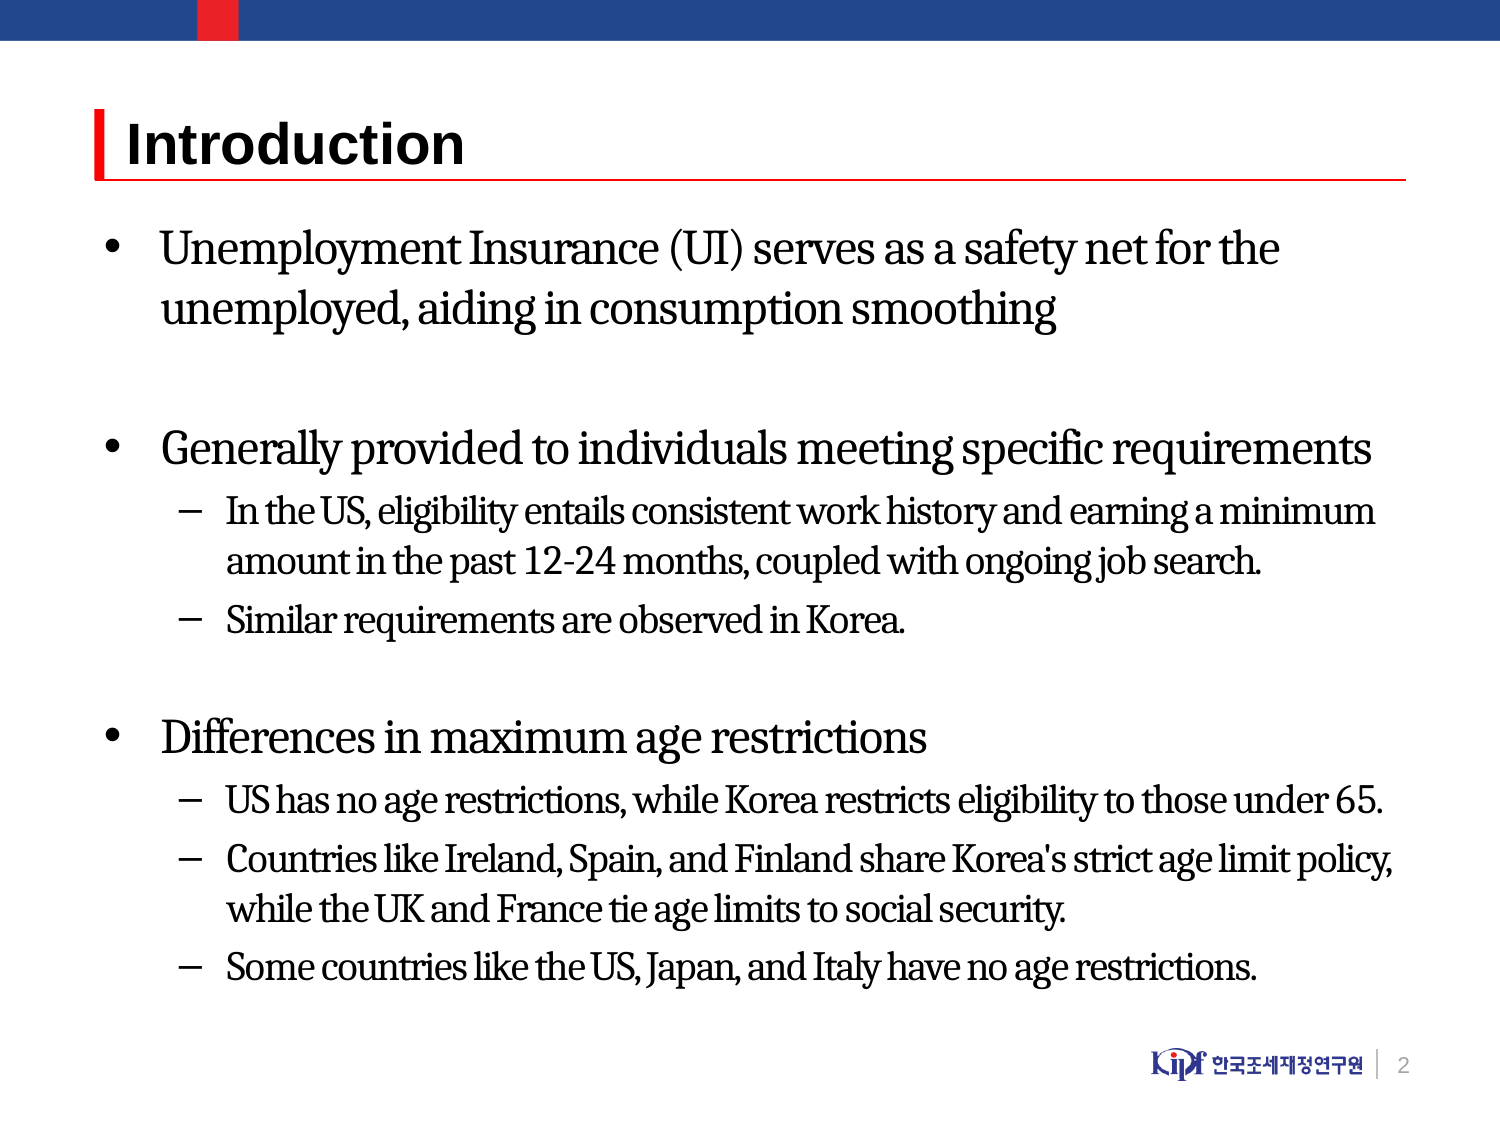

# Introduction
Unemployment Insurance (UI) serves as a safety net for the unemployed, aiding in consumption smoothing

Generally provided to individuals meeting specific requirements
In the US, eligibility entails consistent work history and earning a minimum amount in the past 12-24 months, coupled with ongoing job search.
Similar requirements are observed in Korea.

Differences in maximum age restrictions
US has no age restrictions, while Korea restricts eligibility to those under 65.
Countries like Ireland, Spain, and Finland share Korea's strict age limit policy, while the UK and France tie age limits to social security.
Some countries like the US, Japan, and Italy have no age restrictions.
2